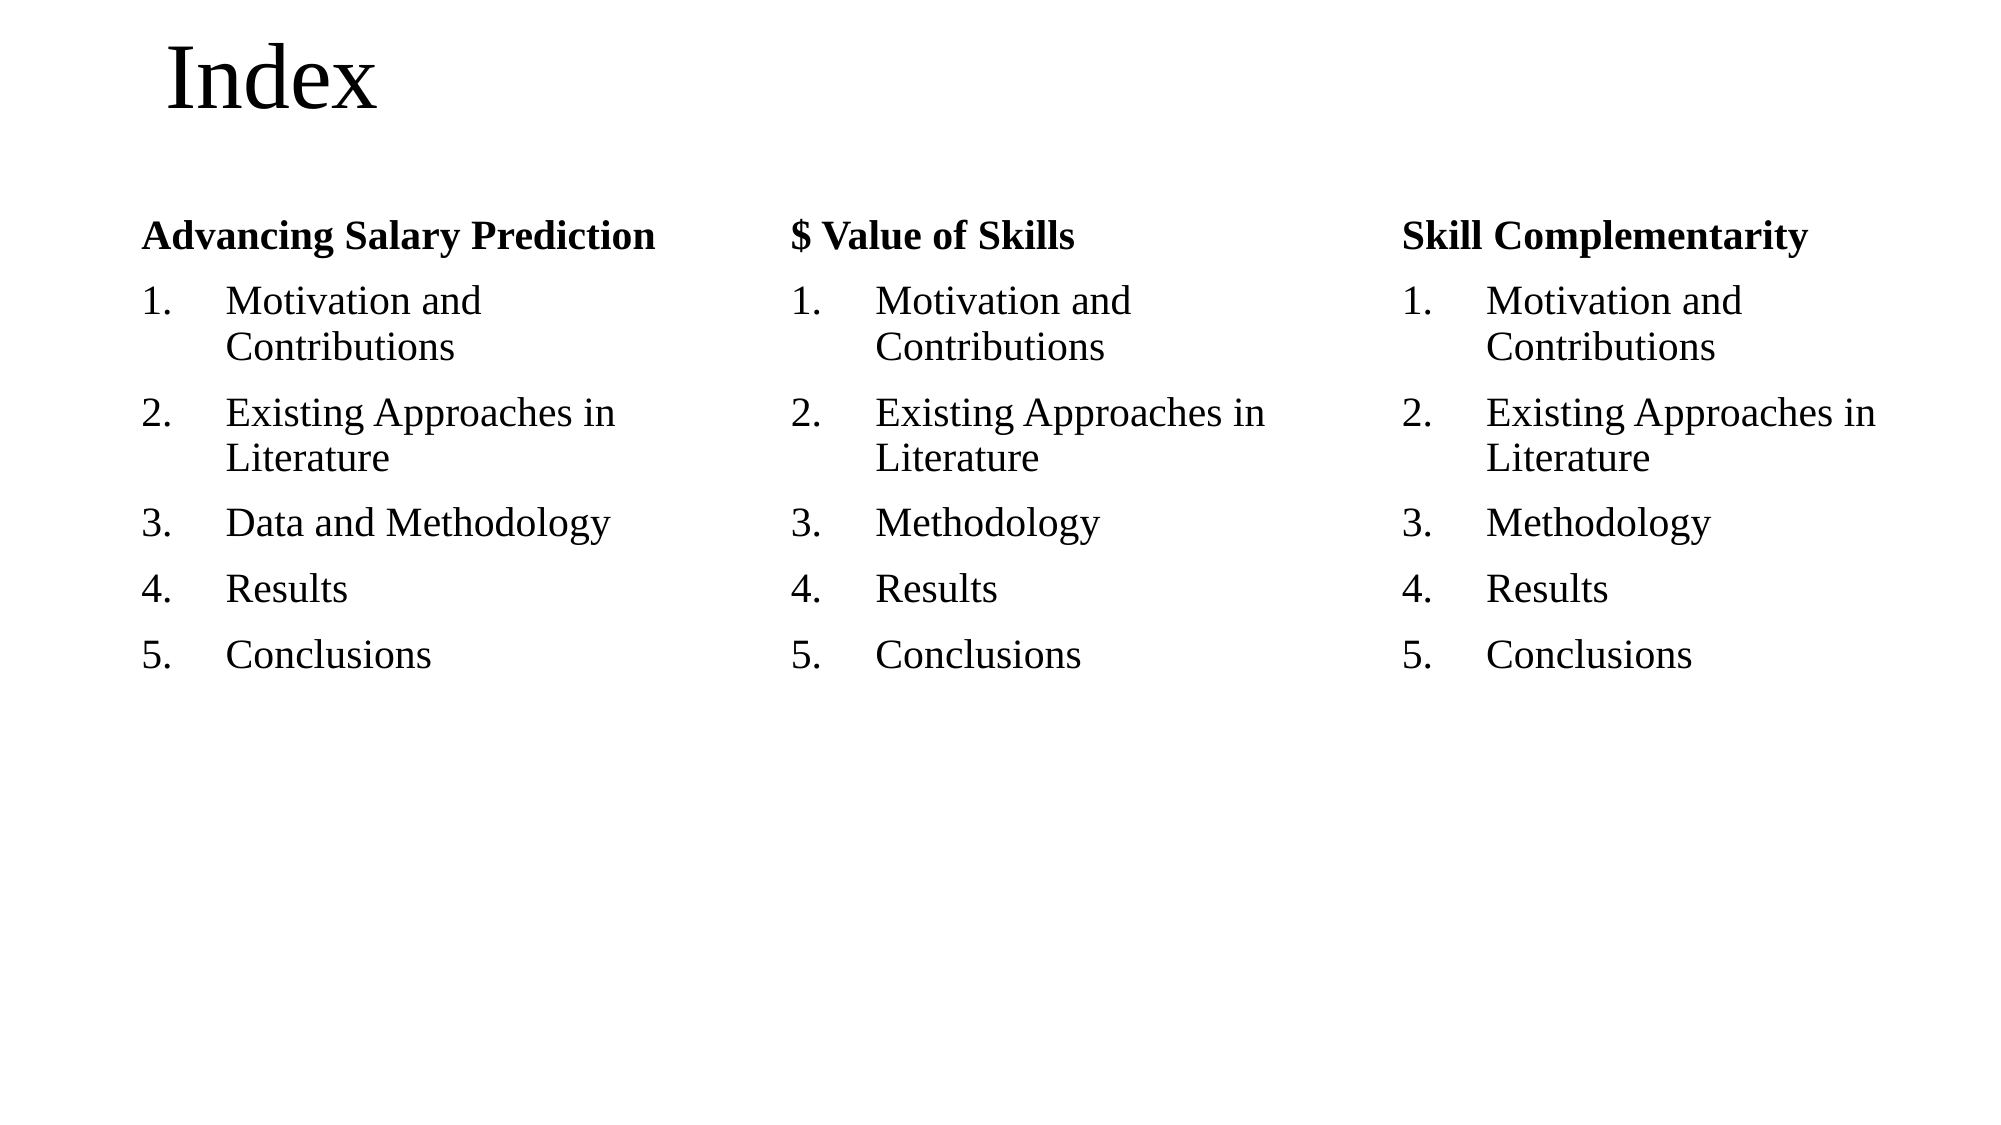

# Index
Advancing Salary Prediction
Motivation and Contributions
Existing Approaches in Literature
Data and Methodology
Results
Conclusions
$ Value of Skills
Motivation and Contributions
Existing Approaches in Literature
Methodology
Results
Conclusions

Skill Complementarity
Motivation and Contributions
Existing Approaches in Literature
Methodology
Results
Conclusions